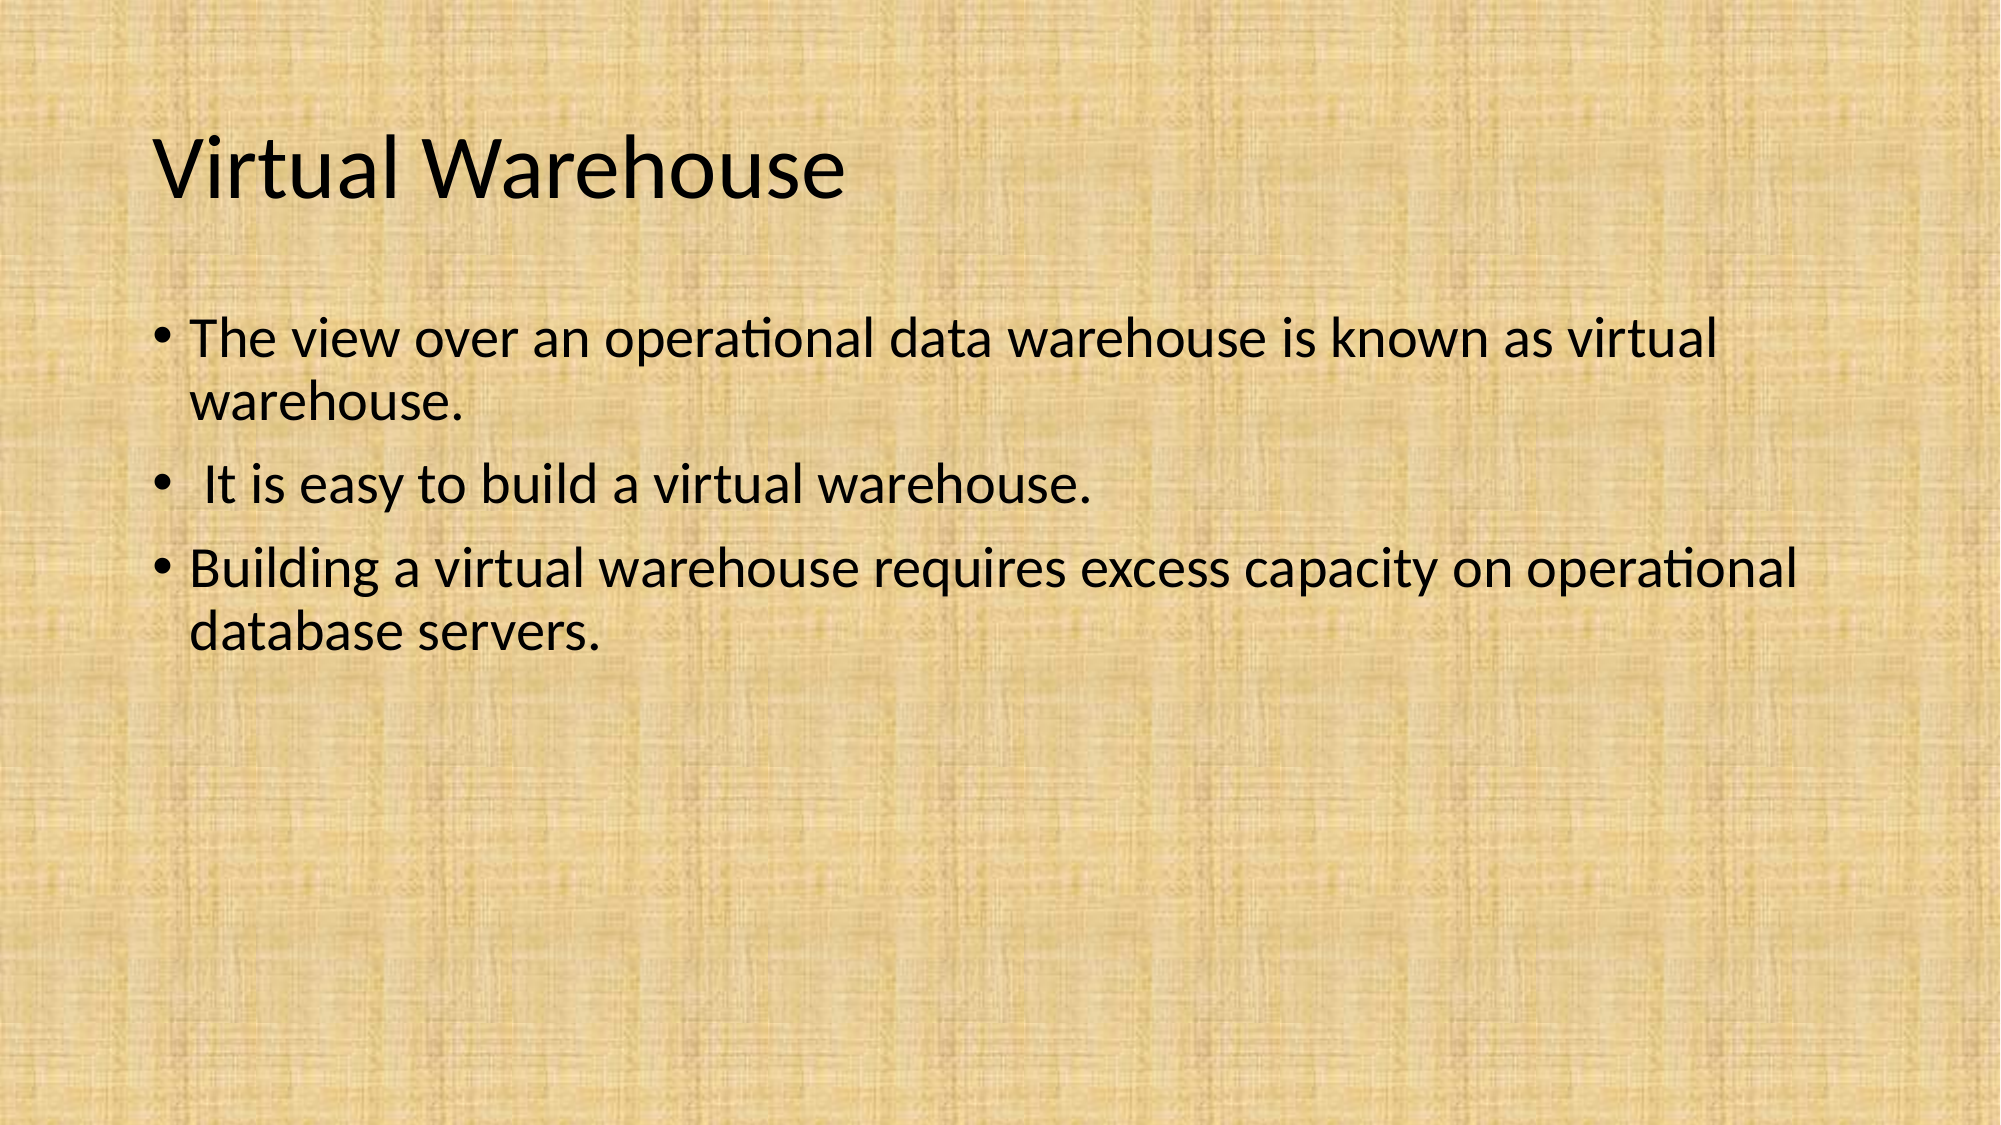

# Virtual Warehouse
The view over an operational data warehouse is known as virtual warehouse.
 It is easy to build a virtual warehouse.
Building a virtual warehouse requires excess capacity on operational database servers.